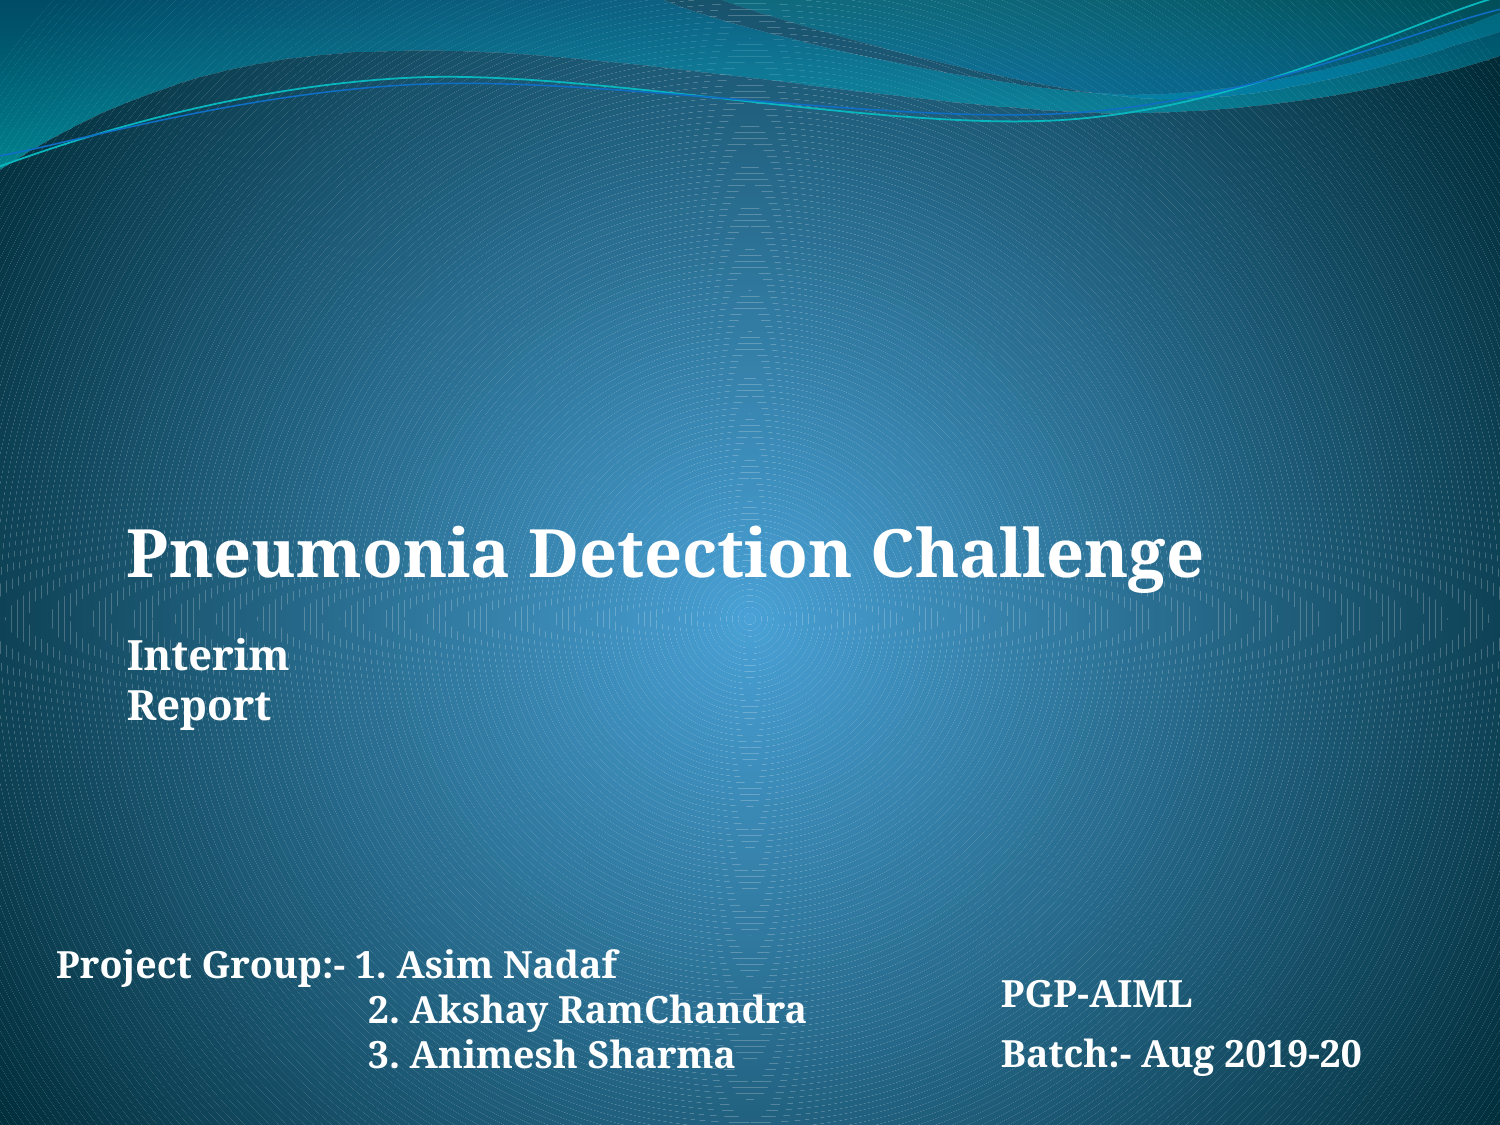

Pneumonia Detection Challenge
Interim Report
Project Group:- 1. Asim Nadaf
                                2. Akshay RamChandra
                                3. Animesh Sharma
PGP-AIML
Batch:- Aug 2019-20